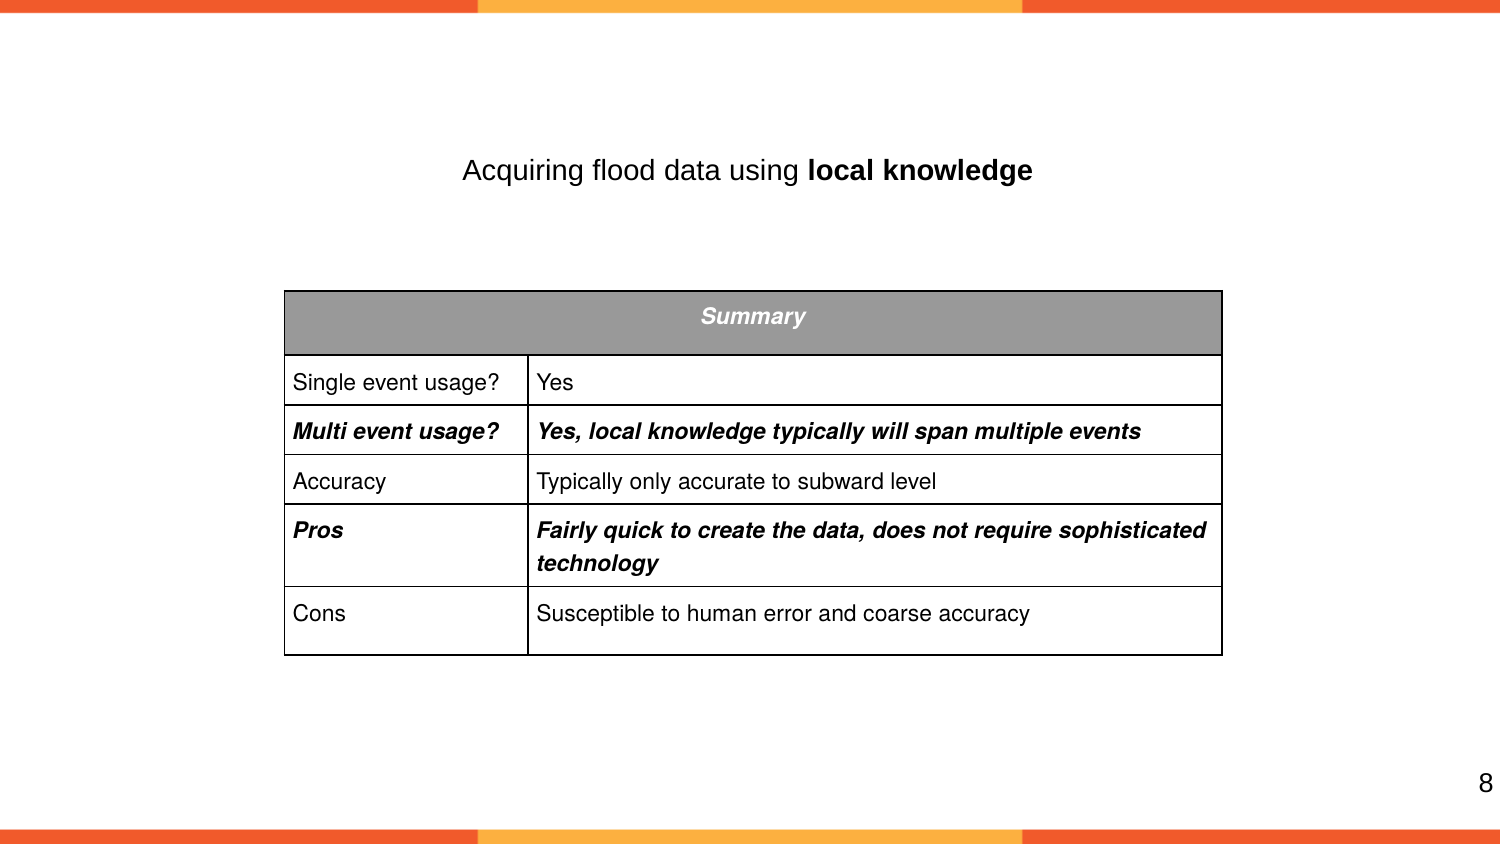

Acquiring flood data using local knowledge
| Summary |  |
| --- | --- |
| Single event usage? | Yes |
| Multi event usage? | Yes, local knowledge typically will span multiple events |
| Accuracy | Typically only accurate to subward level |
| Pros | Fairly quick to create the data, does not require sophisticated technology |
| Cons | Susceptible to human error and coarse accuracy |
8